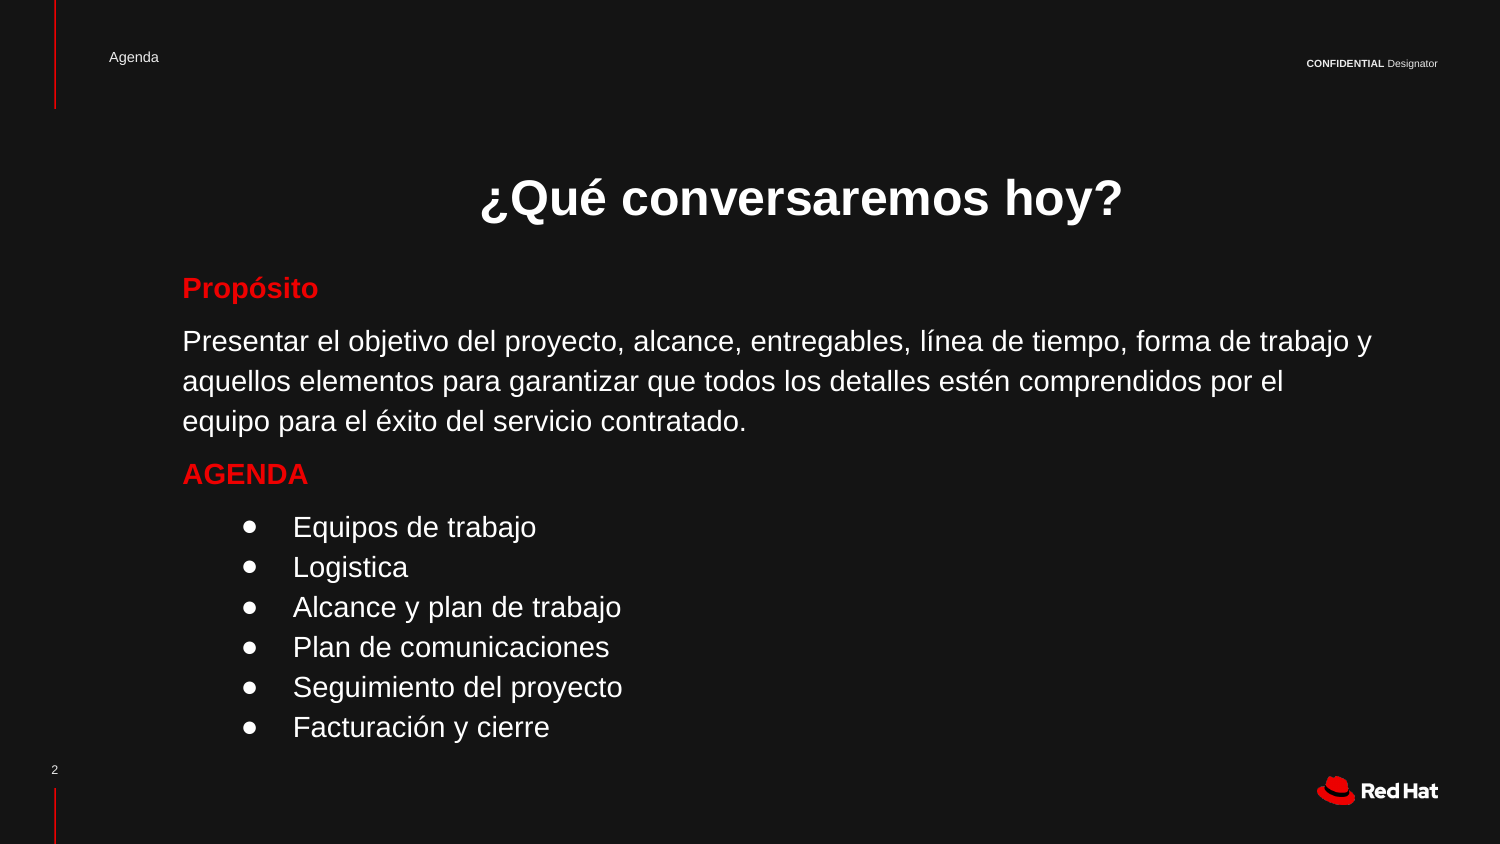

Agenda
# ¿Qué conversaremos hoy?
Propósito
Presentar el objetivo del proyecto, alcance, entregables, línea de tiempo, forma de trabajo y aquellos elementos para garantizar que todos los detalles estén comprendidos por el equipo para el éxito del servicio contratado.
AGENDA
Equipos de trabajo
Logistica
Alcance y plan de trabajo
Plan de comunicaciones
Seguimiento del proyecto
Facturación y cierre

2